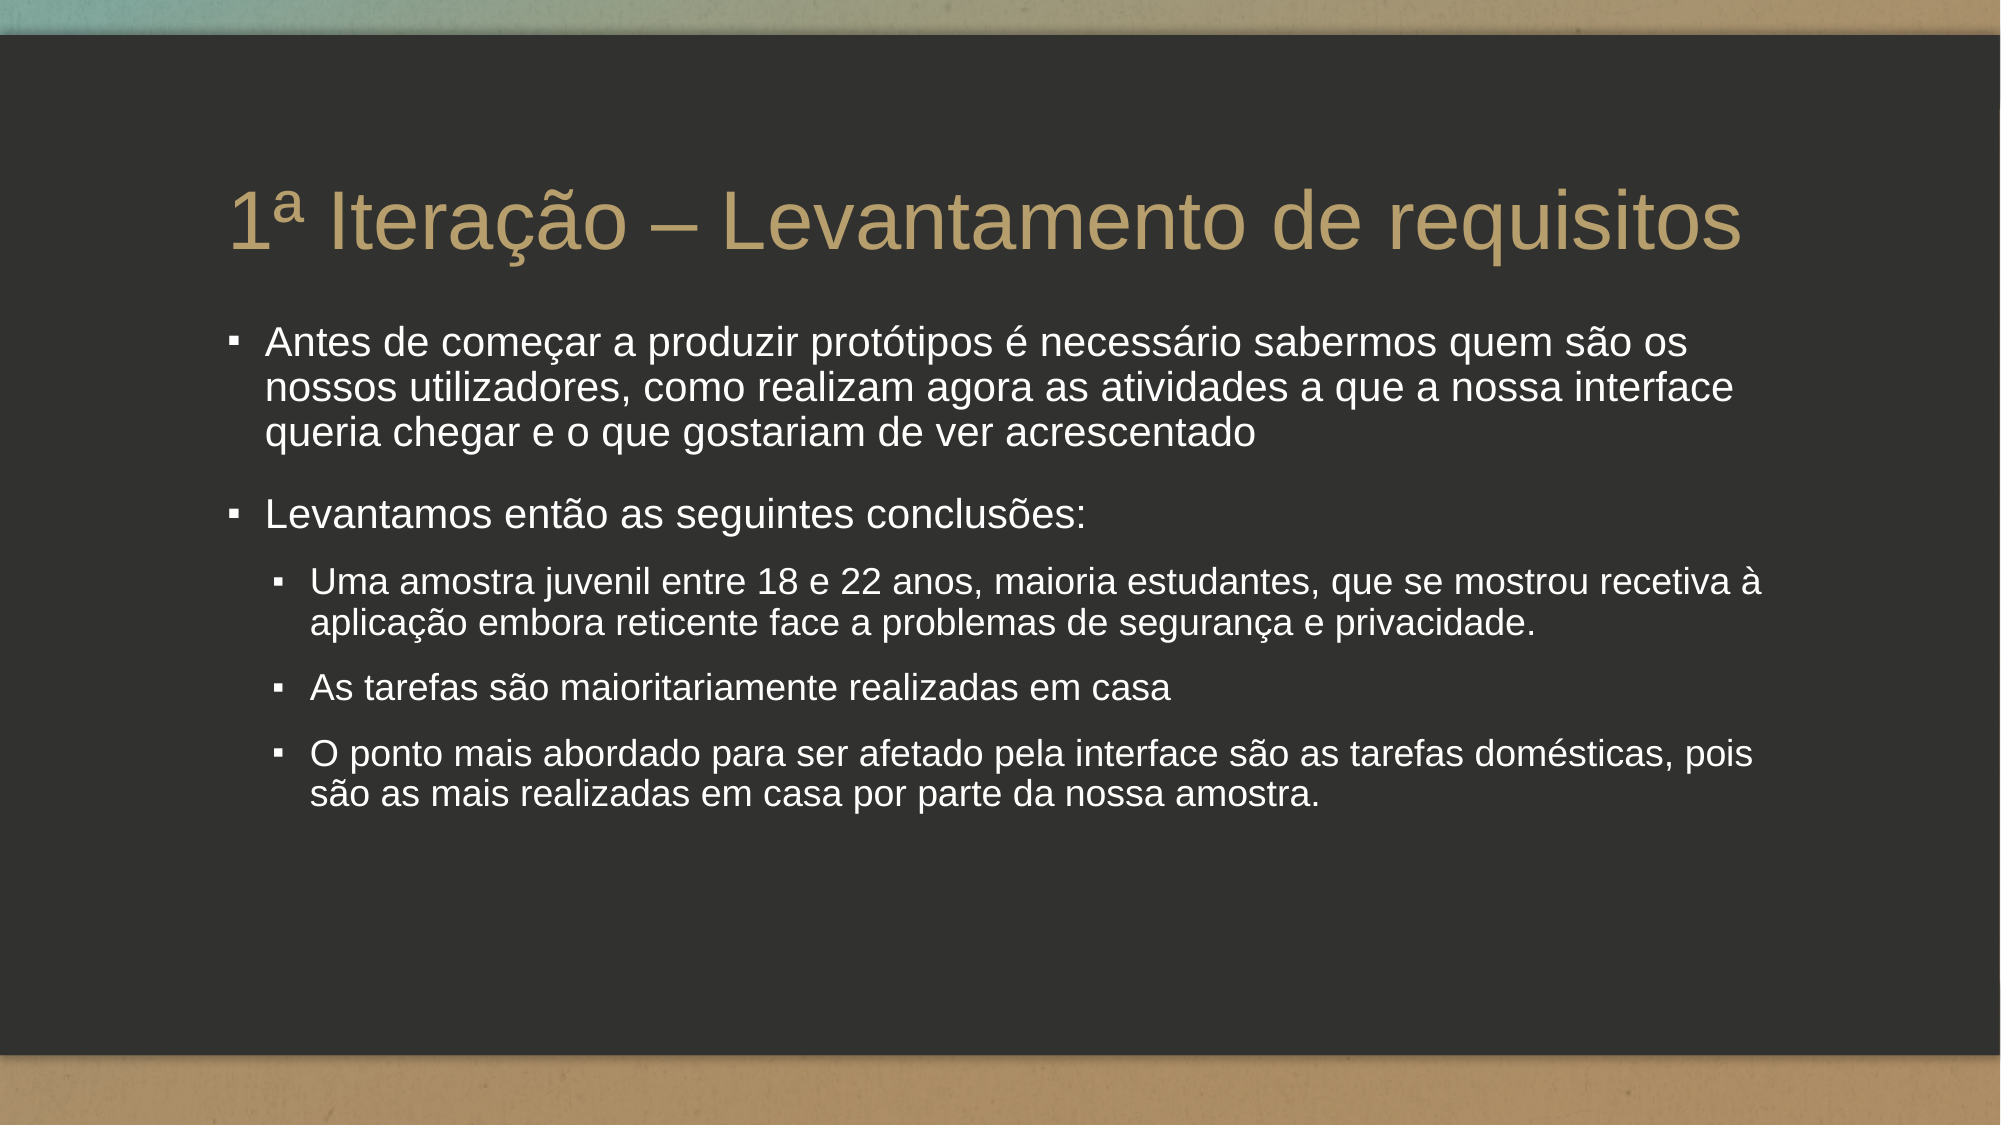

# 1ª Iteração – Levantamento de requisitos
Antes de começar a produzir protótipos é necessário sabermos quem são os nossos utilizadores, como realizam agora as atividades a que a nossa interface queria chegar e o que gostariam de ver acrescentado
Levantamos então as seguintes conclusões:
Uma amostra juvenil entre 18 e 22 anos, maioria estudantes, que se mostrou recetiva à aplicação embora reticente face a problemas de segurança e privacidade.
As tarefas são maioritariamente realizadas em casa
O ponto mais abordado para ser afetado pela interface são as tarefas domésticas, pois são as mais realizadas em casa por parte da nossa amostra.